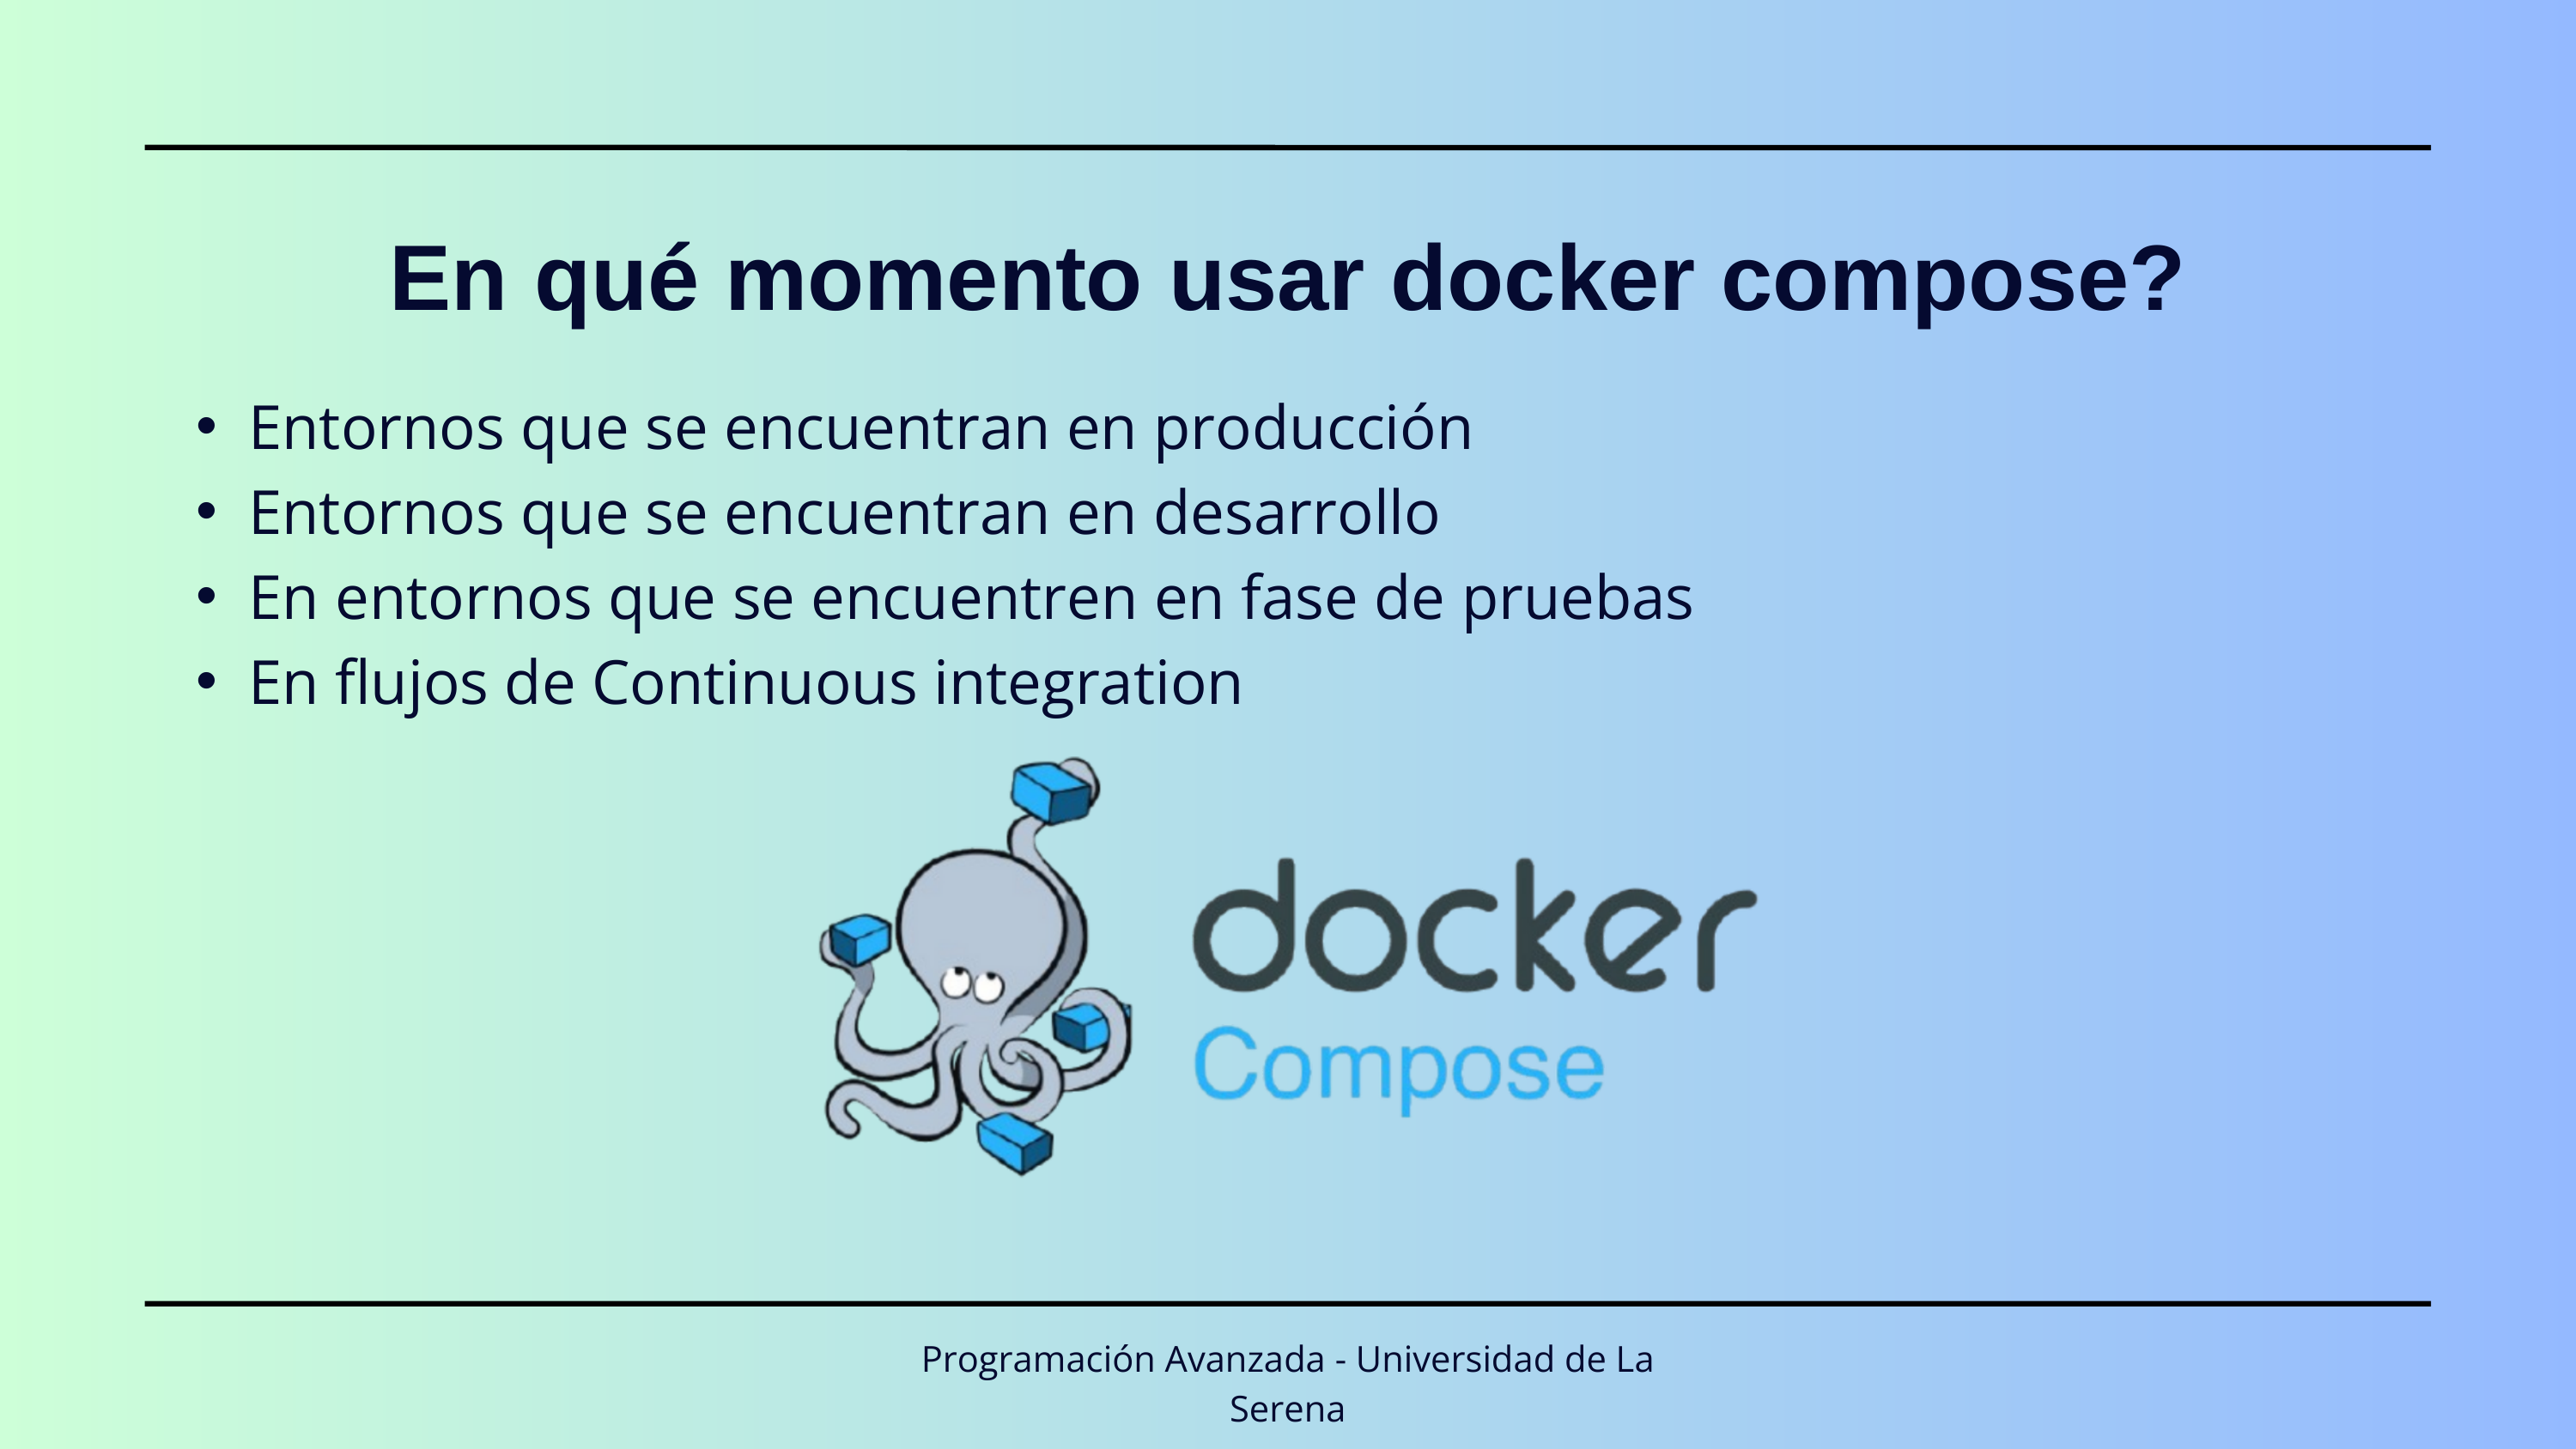

En qué momento usar docker compose?
Entornos que se encuentran en producción
Entornos que se encuentran en desarrollo
En entornos que se encuentren en fase de pruebas
En flujos de Continuous integration

Programación Avanzada - Universidad de La Serena